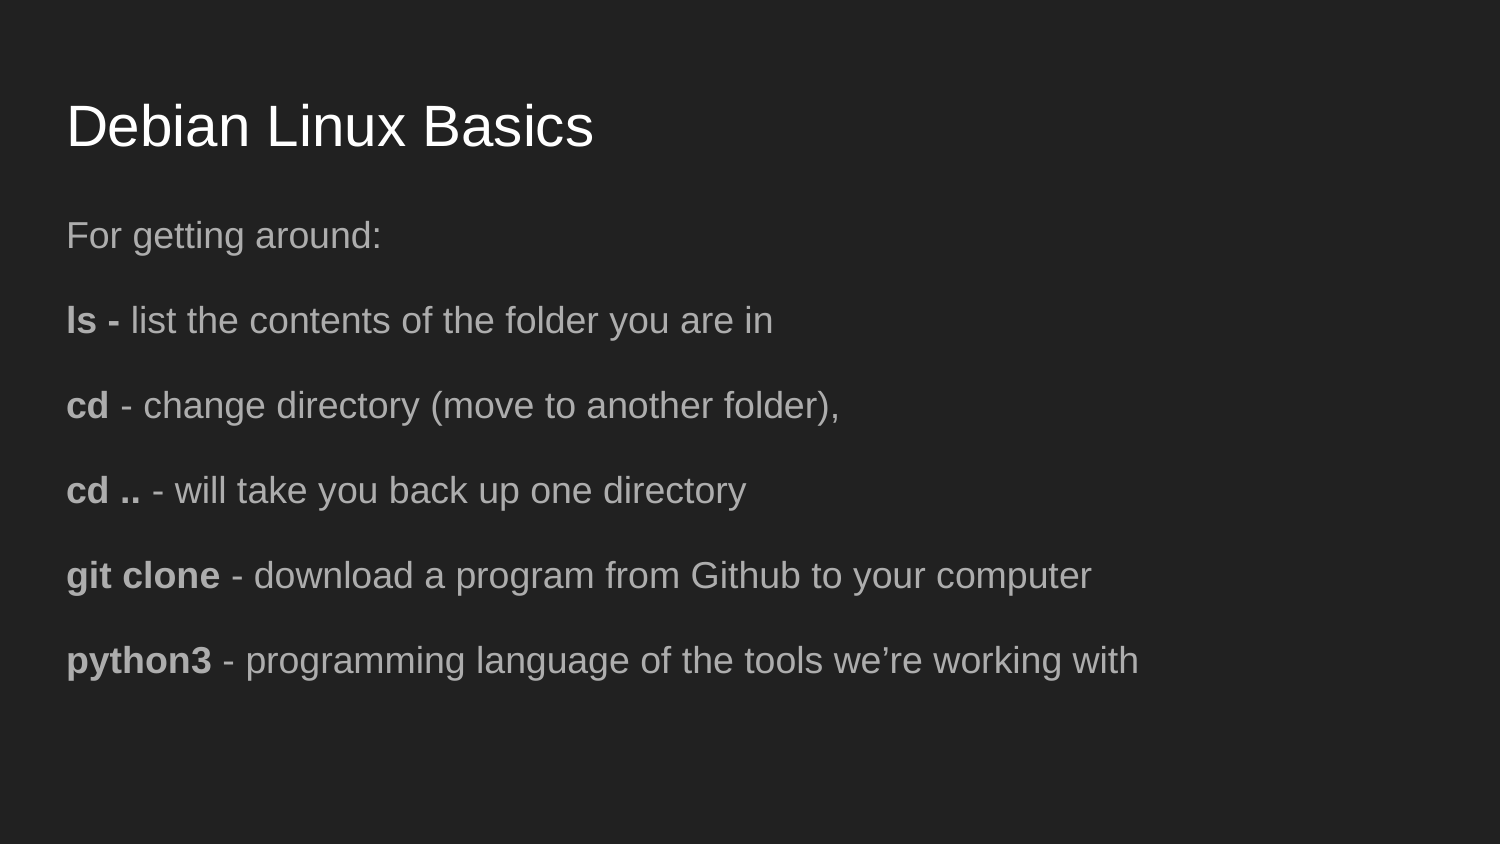

# Debian Linux Basics
For getting around:
ls - list the contents of the folder you are in
cd - change directory (move to another folder),
cd .. - will take you back up one directory
git clone - download a program from Github to your computer
python3 - programming language of the tools we’re working with